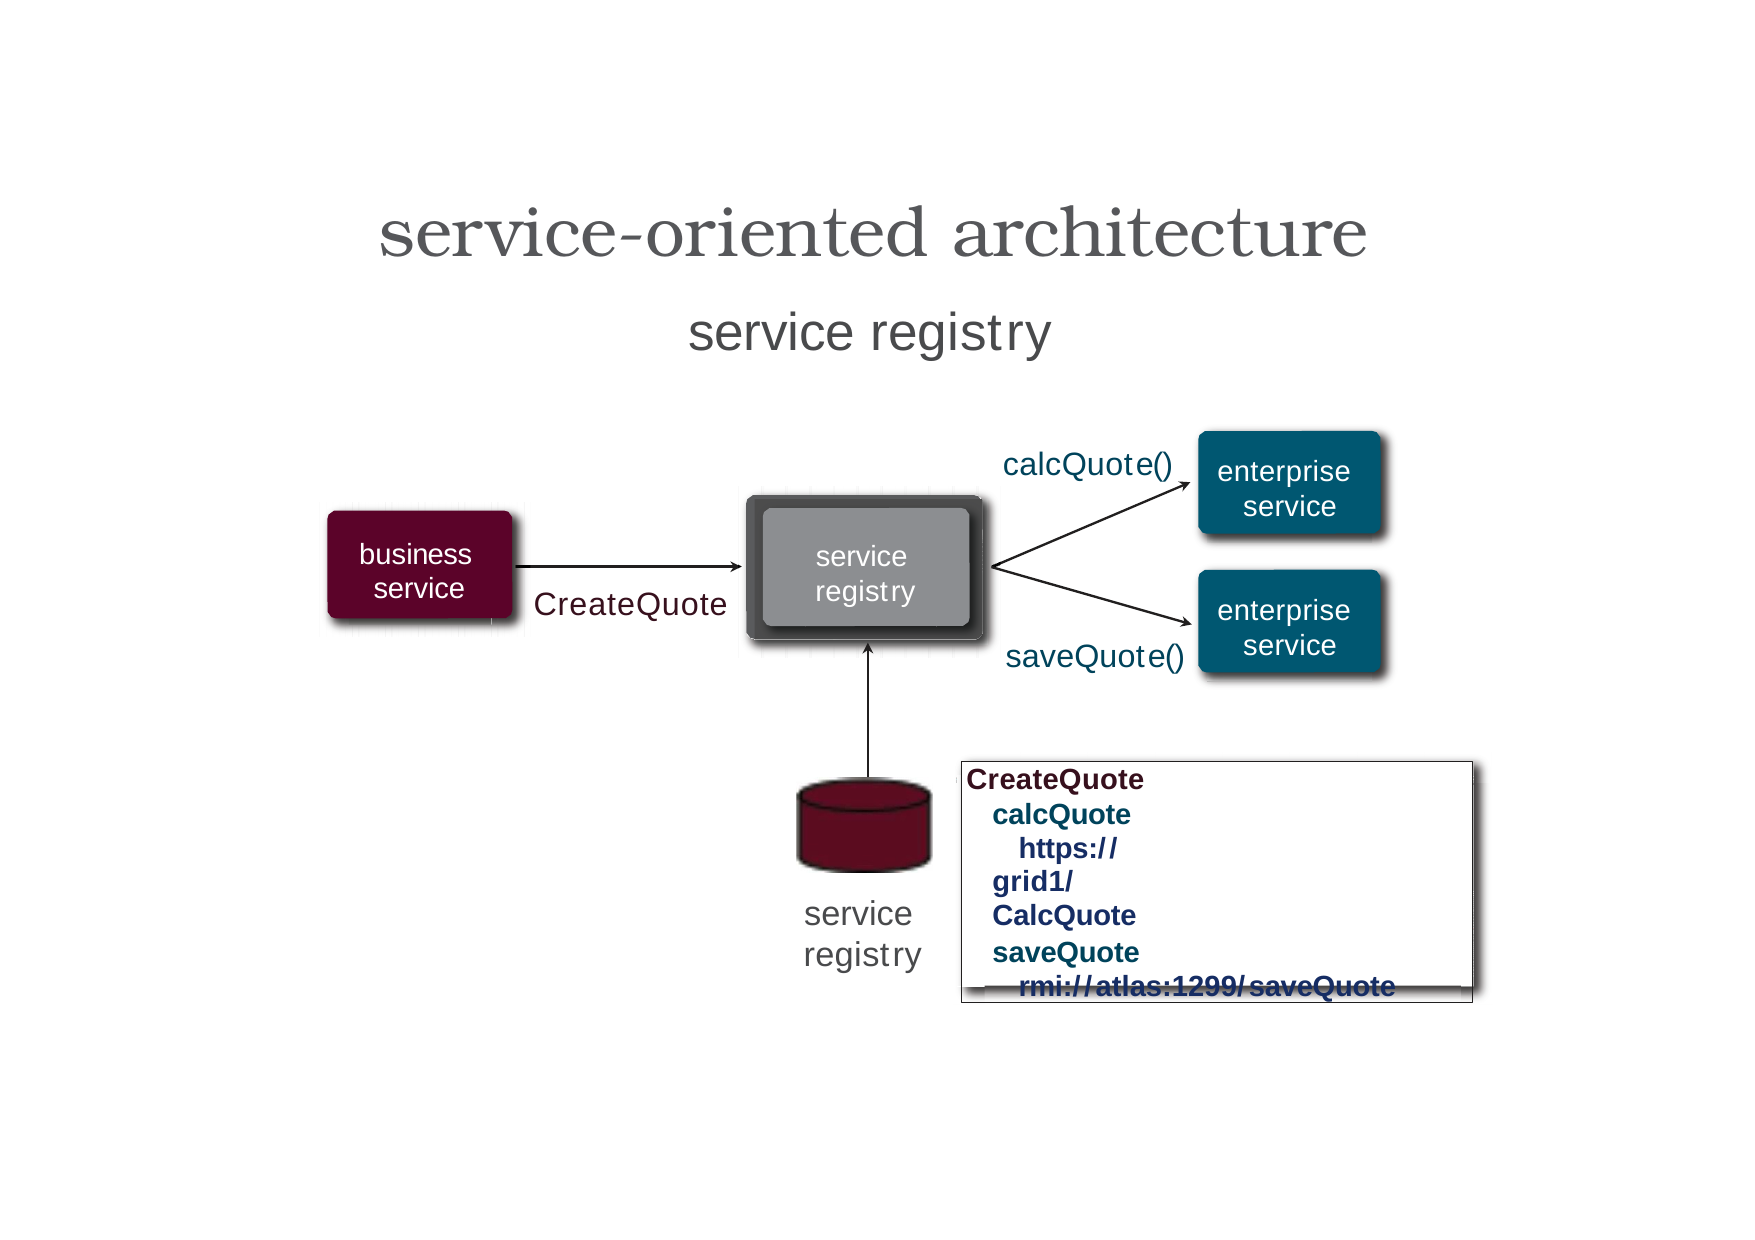

# service-oriented architecture
service registry

calcQuote()
enterprise service

servic

business service
service registry

CreateQuote
enterprise service

saveQuote()

CreateQuote calcQuote
https://grid1/CalcQuote
saveQuote rmi://atlas:1299/saveQuote

service registry